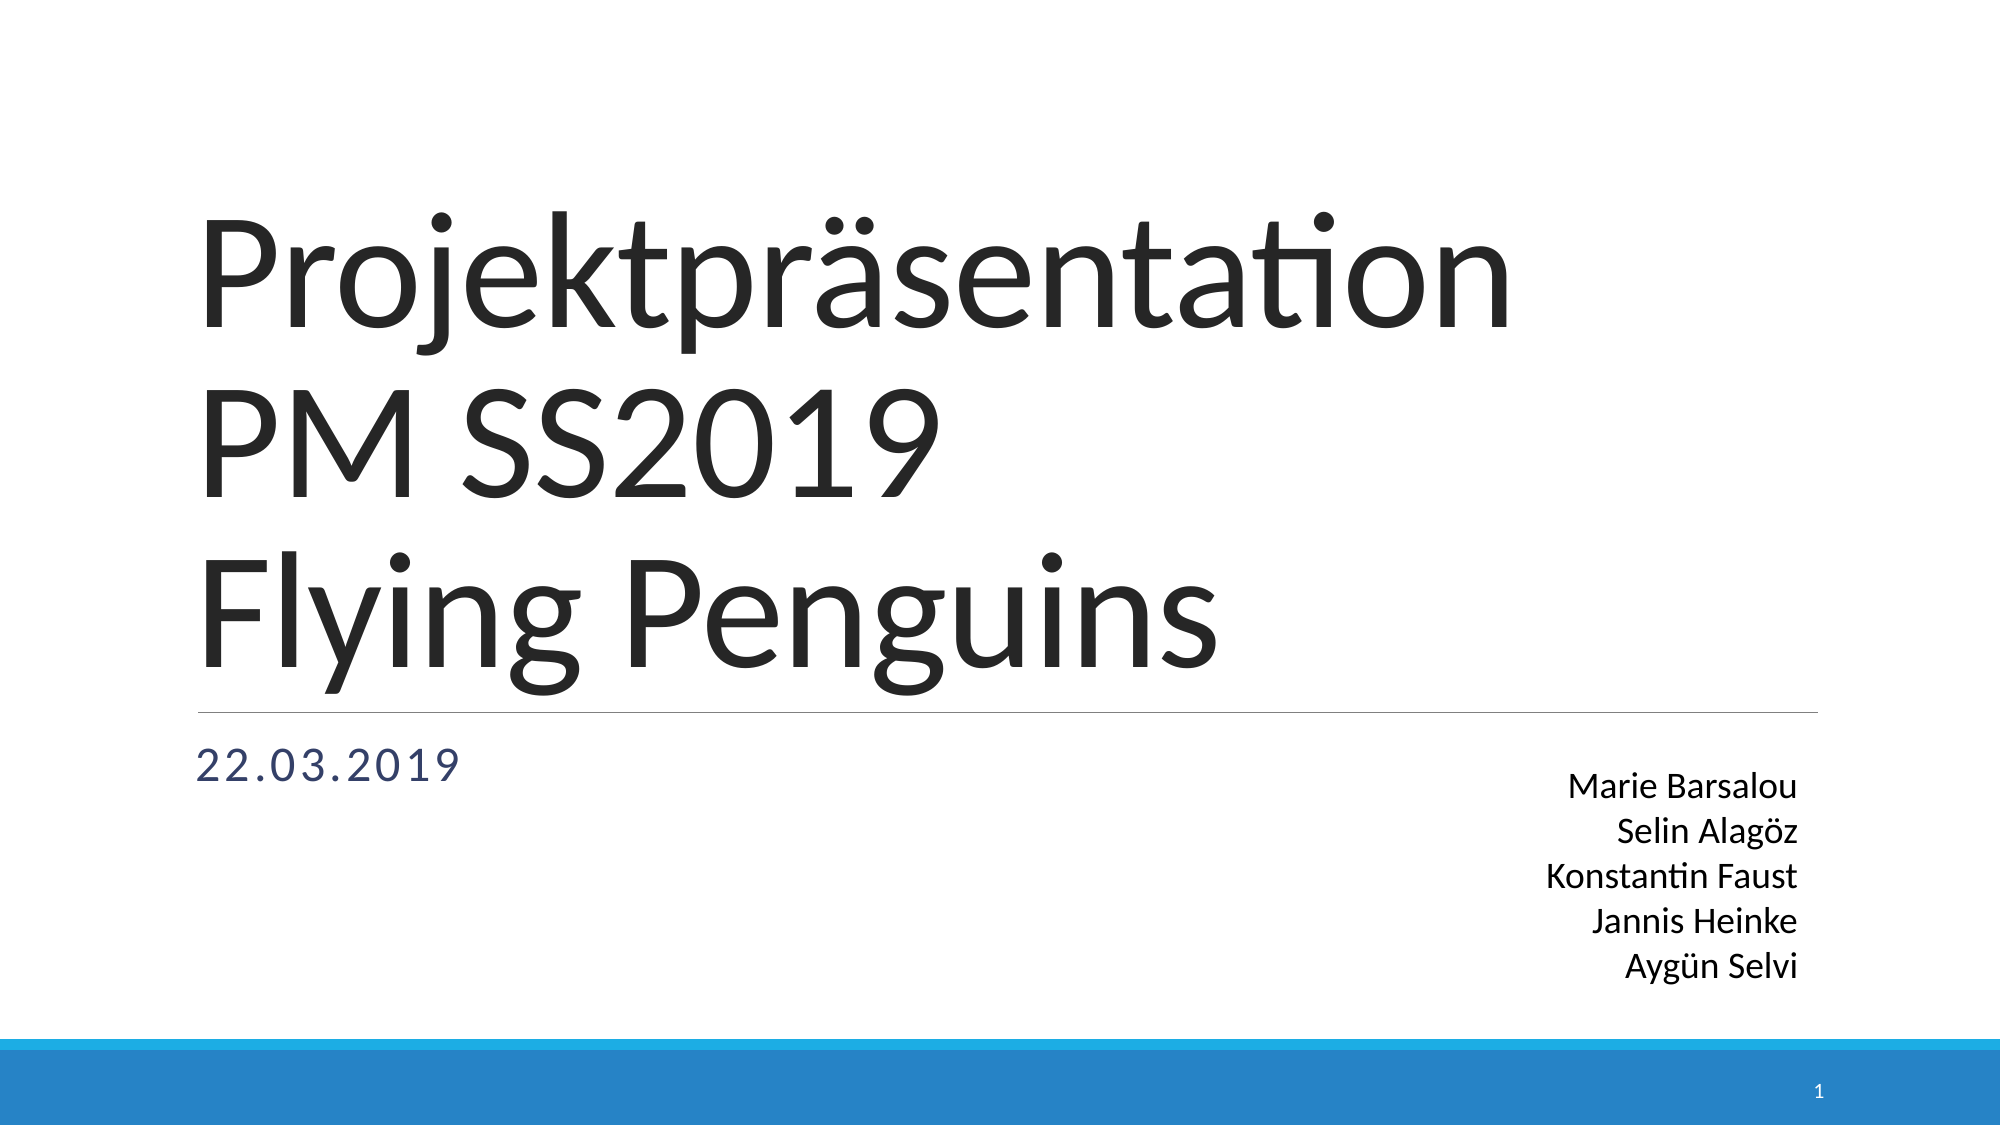

# Projektpräsentation PM SS2019 Flying Penguins
22.03.2019
Marie Barsalou
Selin Alagöz
Konstantin Faust
Jannis Heinke
Aygün Selvi
1